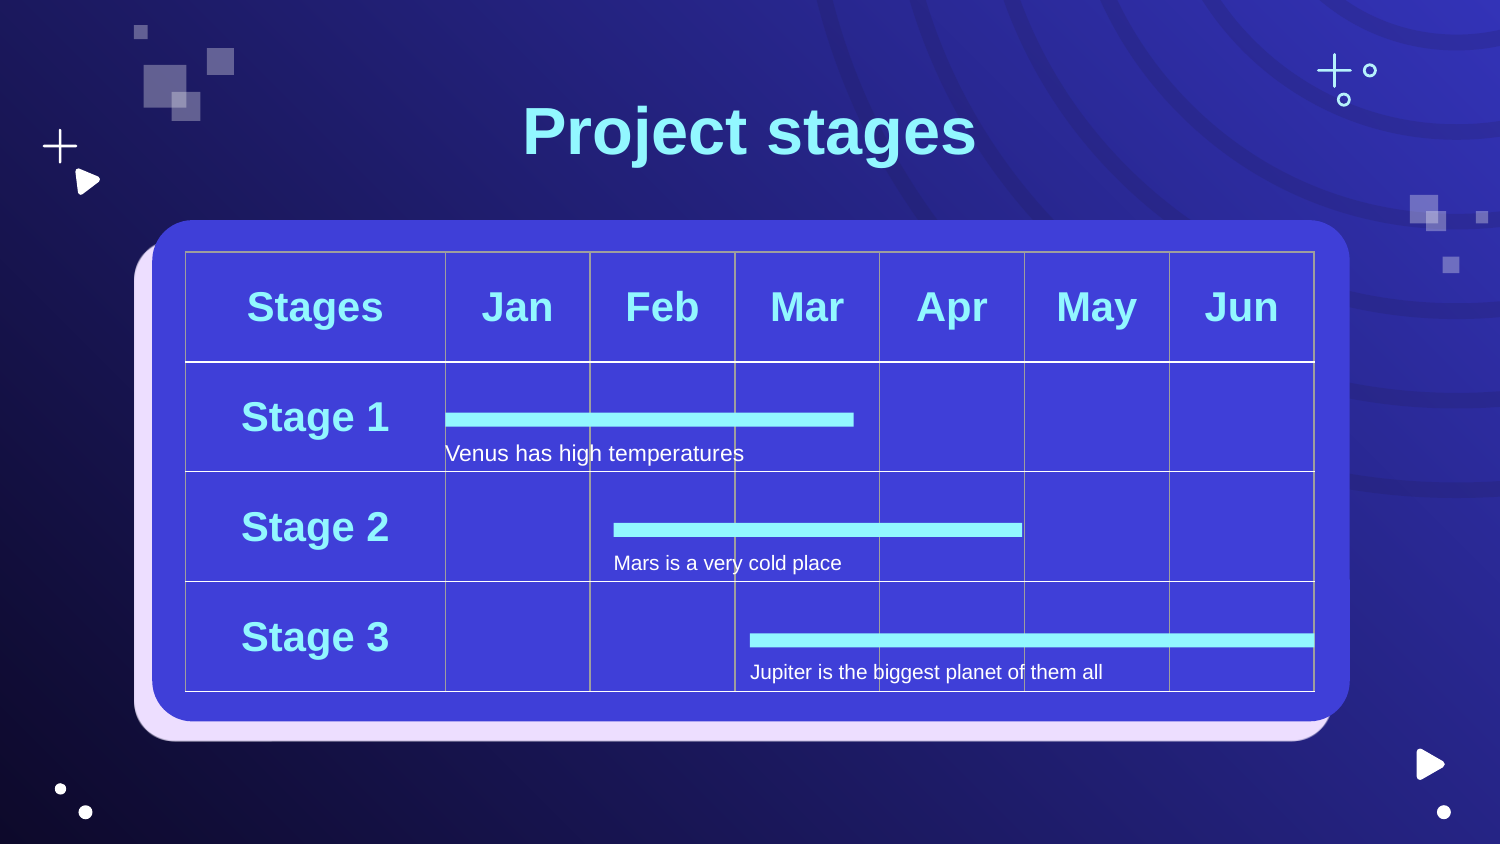

# Project stages

| Stages | Jan | Feb | Mar | Apr | May | Jun |
| --- | --- | --- | --- | --- | --- | --- |
| Stage 1 |  |  |  |  |  |  |
| Stage 2 |  |  |  |  |  |  |
| Stage 3 |  |  |  |  |  |  |

Venus has high temperatures

Mars is a very cold place

Jupiter is the biggest planet of them all